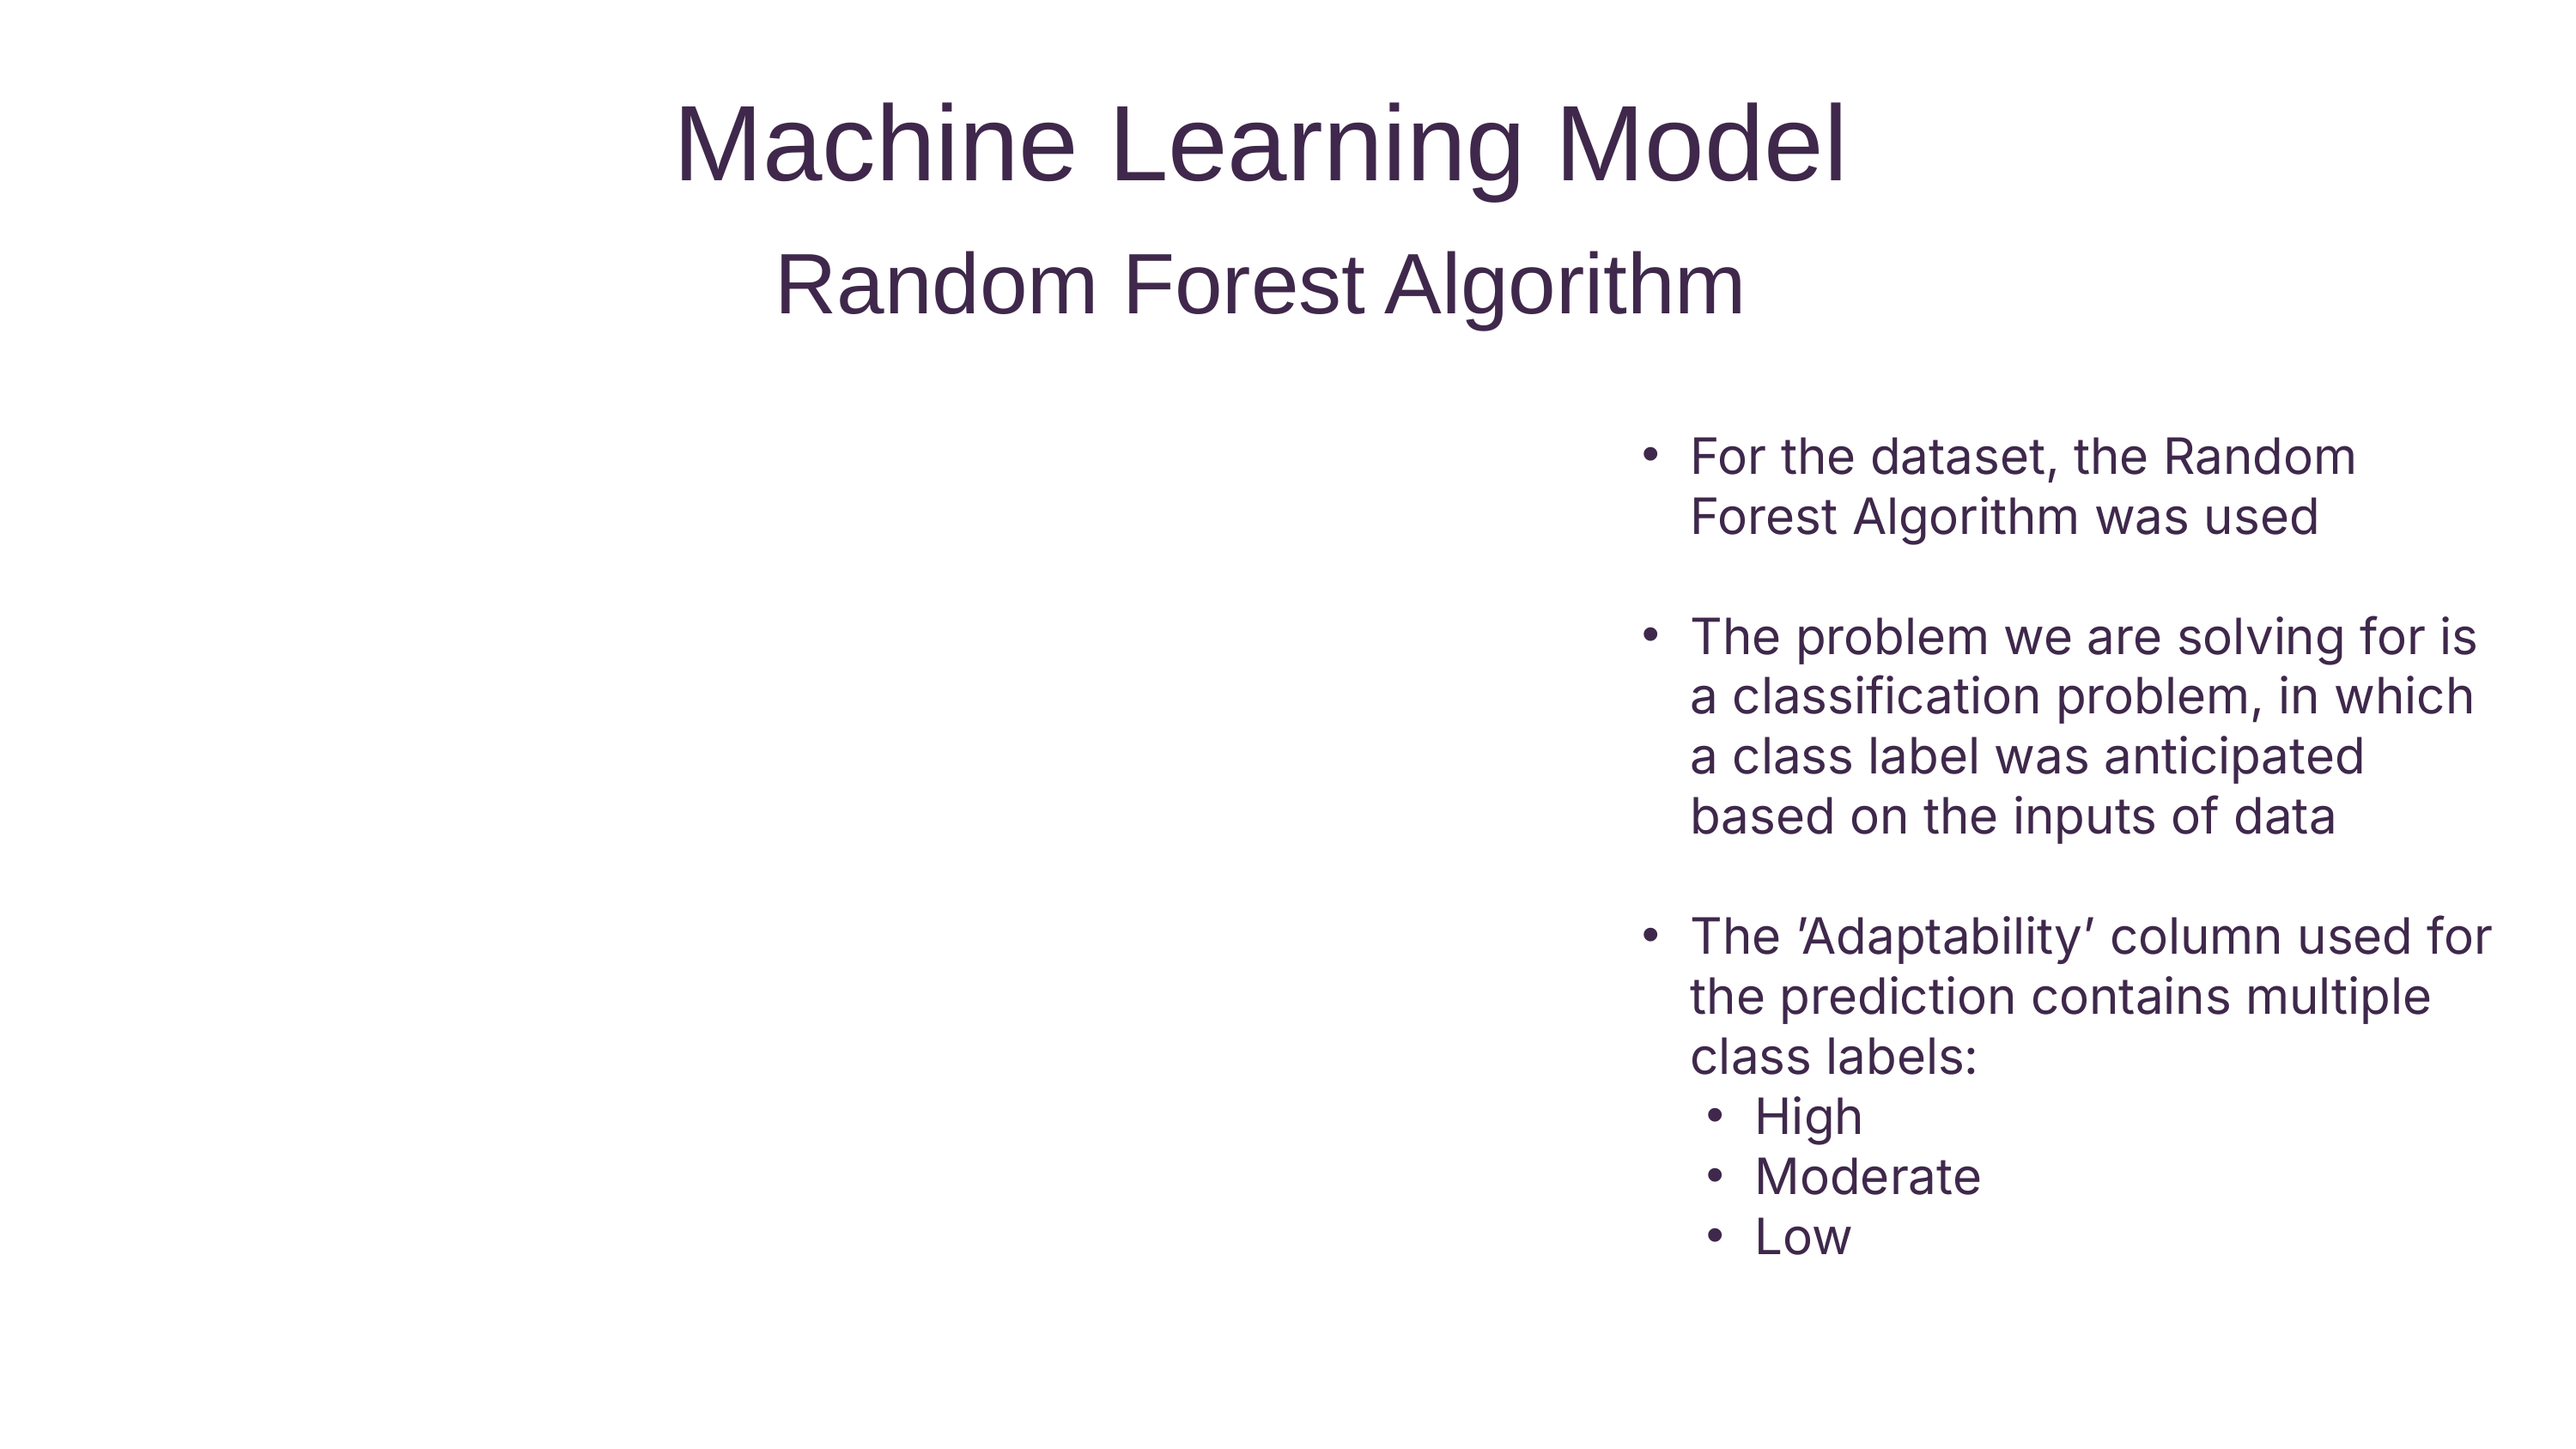

Machine Learning Model
Random Forest Algorithm
For the dataset, the Random Forest Algorithm was used

The problem we are solving for is a classification problem, in which a class label was anticipated based on the inputs of data

The ’Adaptability’ column used for the prediction contains multiple class labels:
High
Moderate
Low